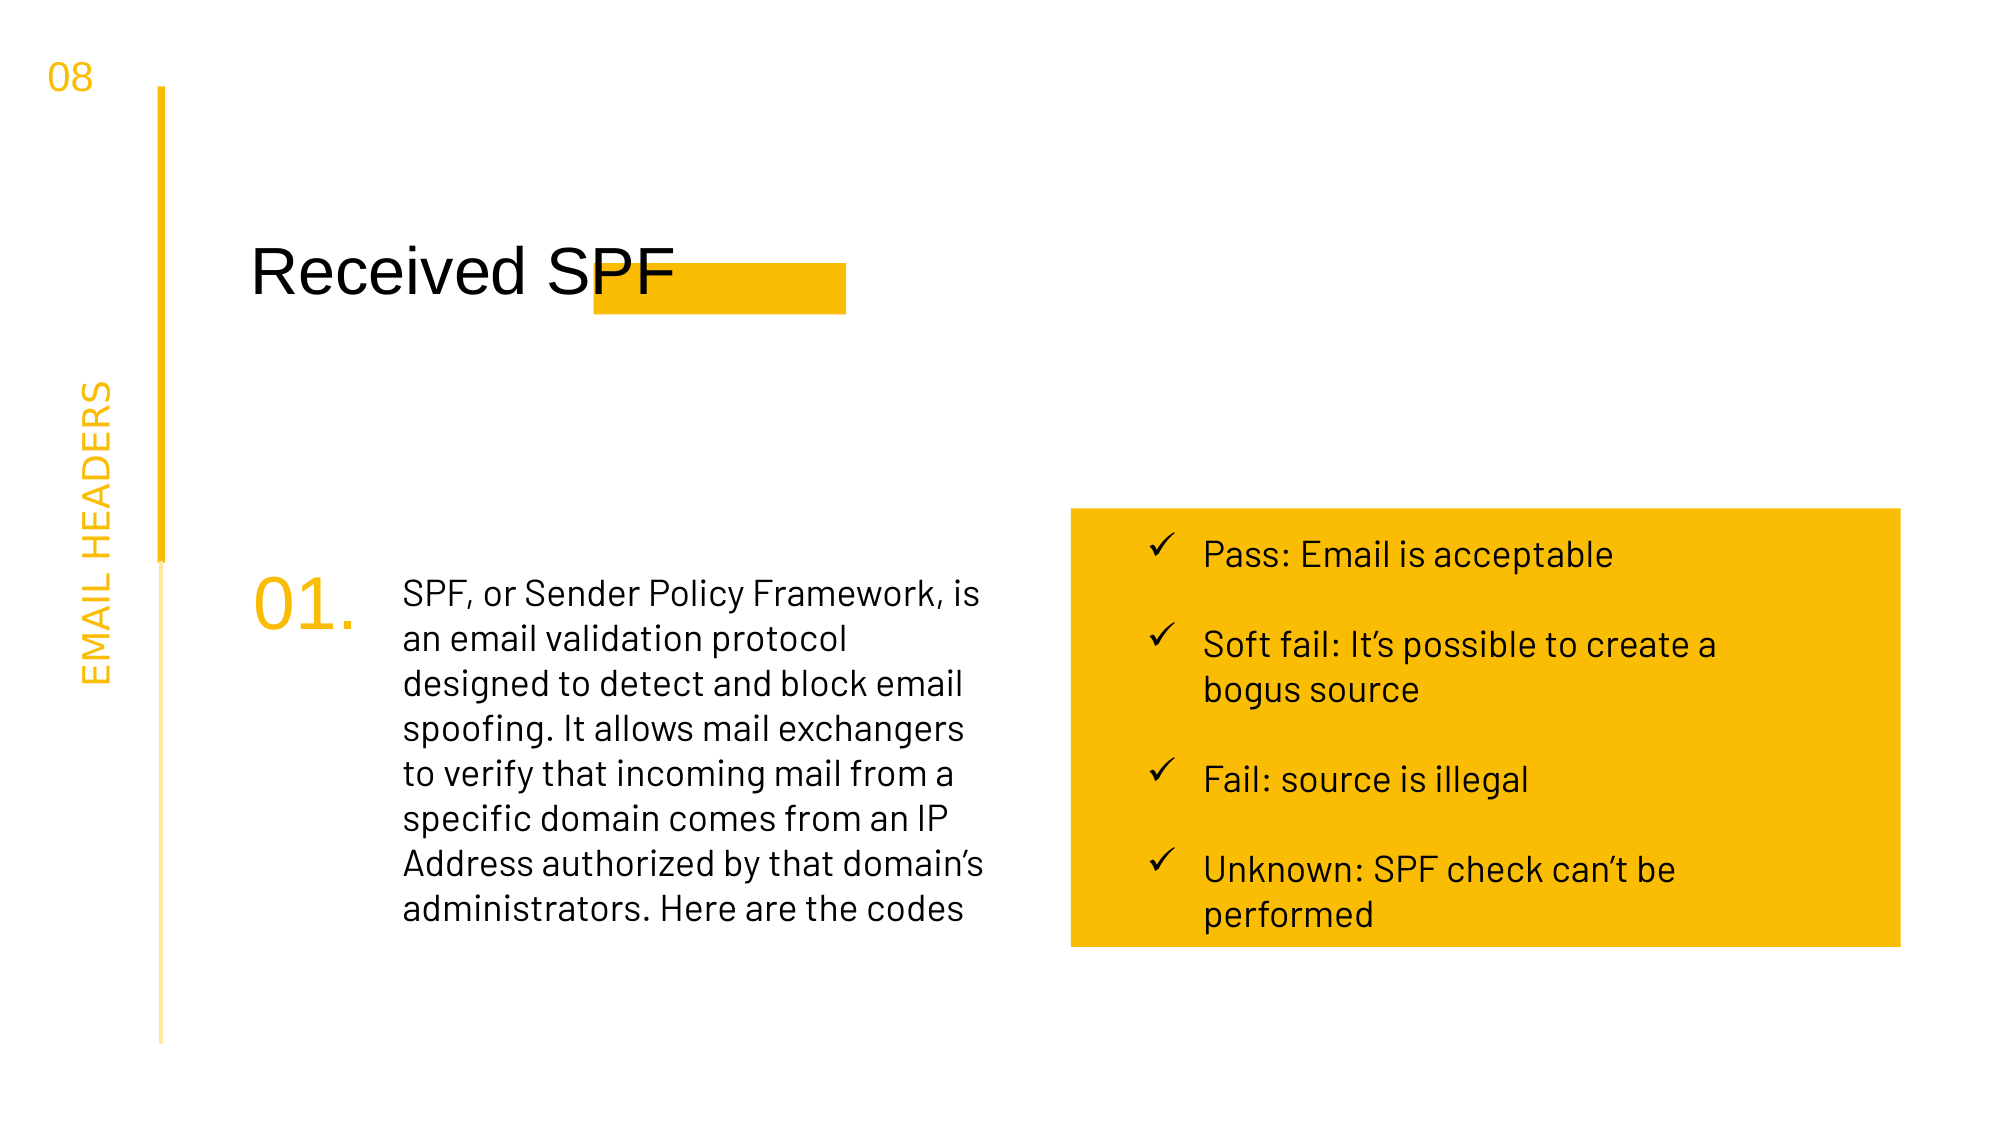

08

Received SPF

EMAIL HEADERS

Pass: Email is acceptable

Soft fail: It’s possible to create a bogus source

Fail: source is illegal

Unknown: SPF check can’t be performed
01.
SPF, or Sender Policy Framework, is an email validation protocol designed to detect and block email spoofing. It allows mail exchangers to verify that incoming mail from a specific domain comes from an IP Address authorized by that domain’s administrators. Here are the codes